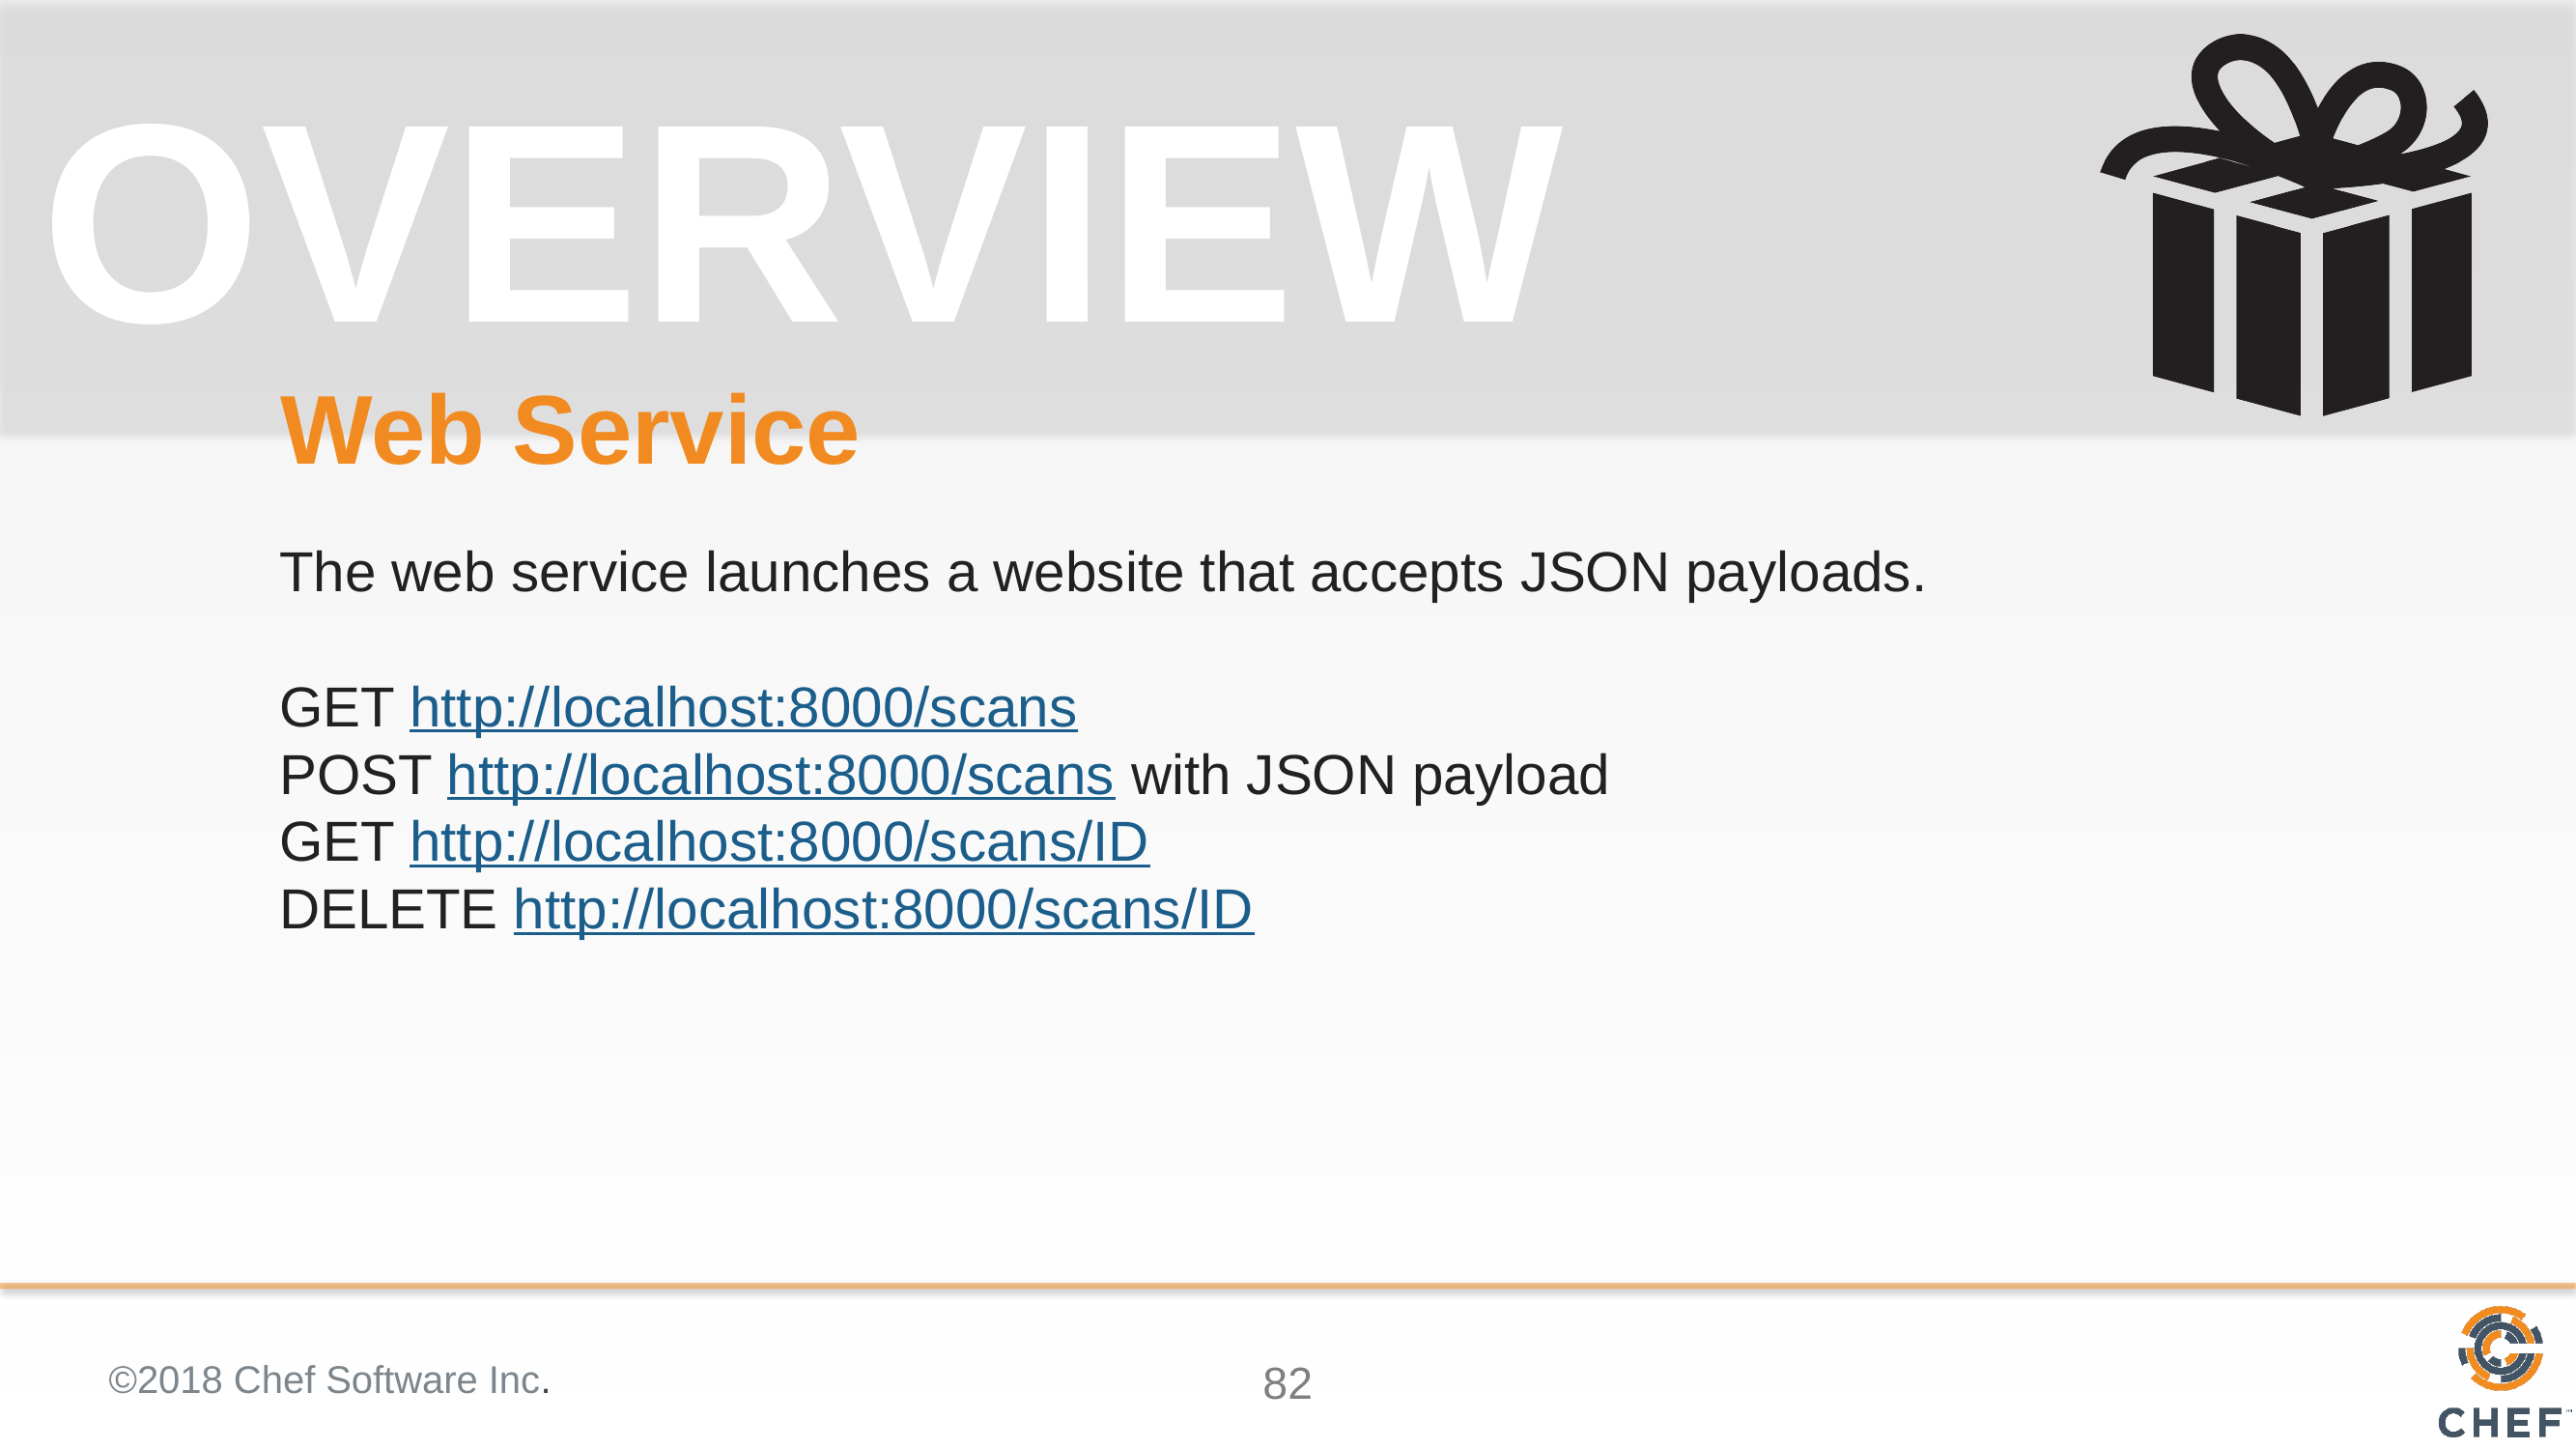

# Web Service
The web service launches a website that accepts JSON payloads.

GET http://localhost:8000/scans
POST http://localhost:8000/scans with JSON payload
GET http://localhost:8000/scans/ID
DELETE http://localhost:8000/scans/ID